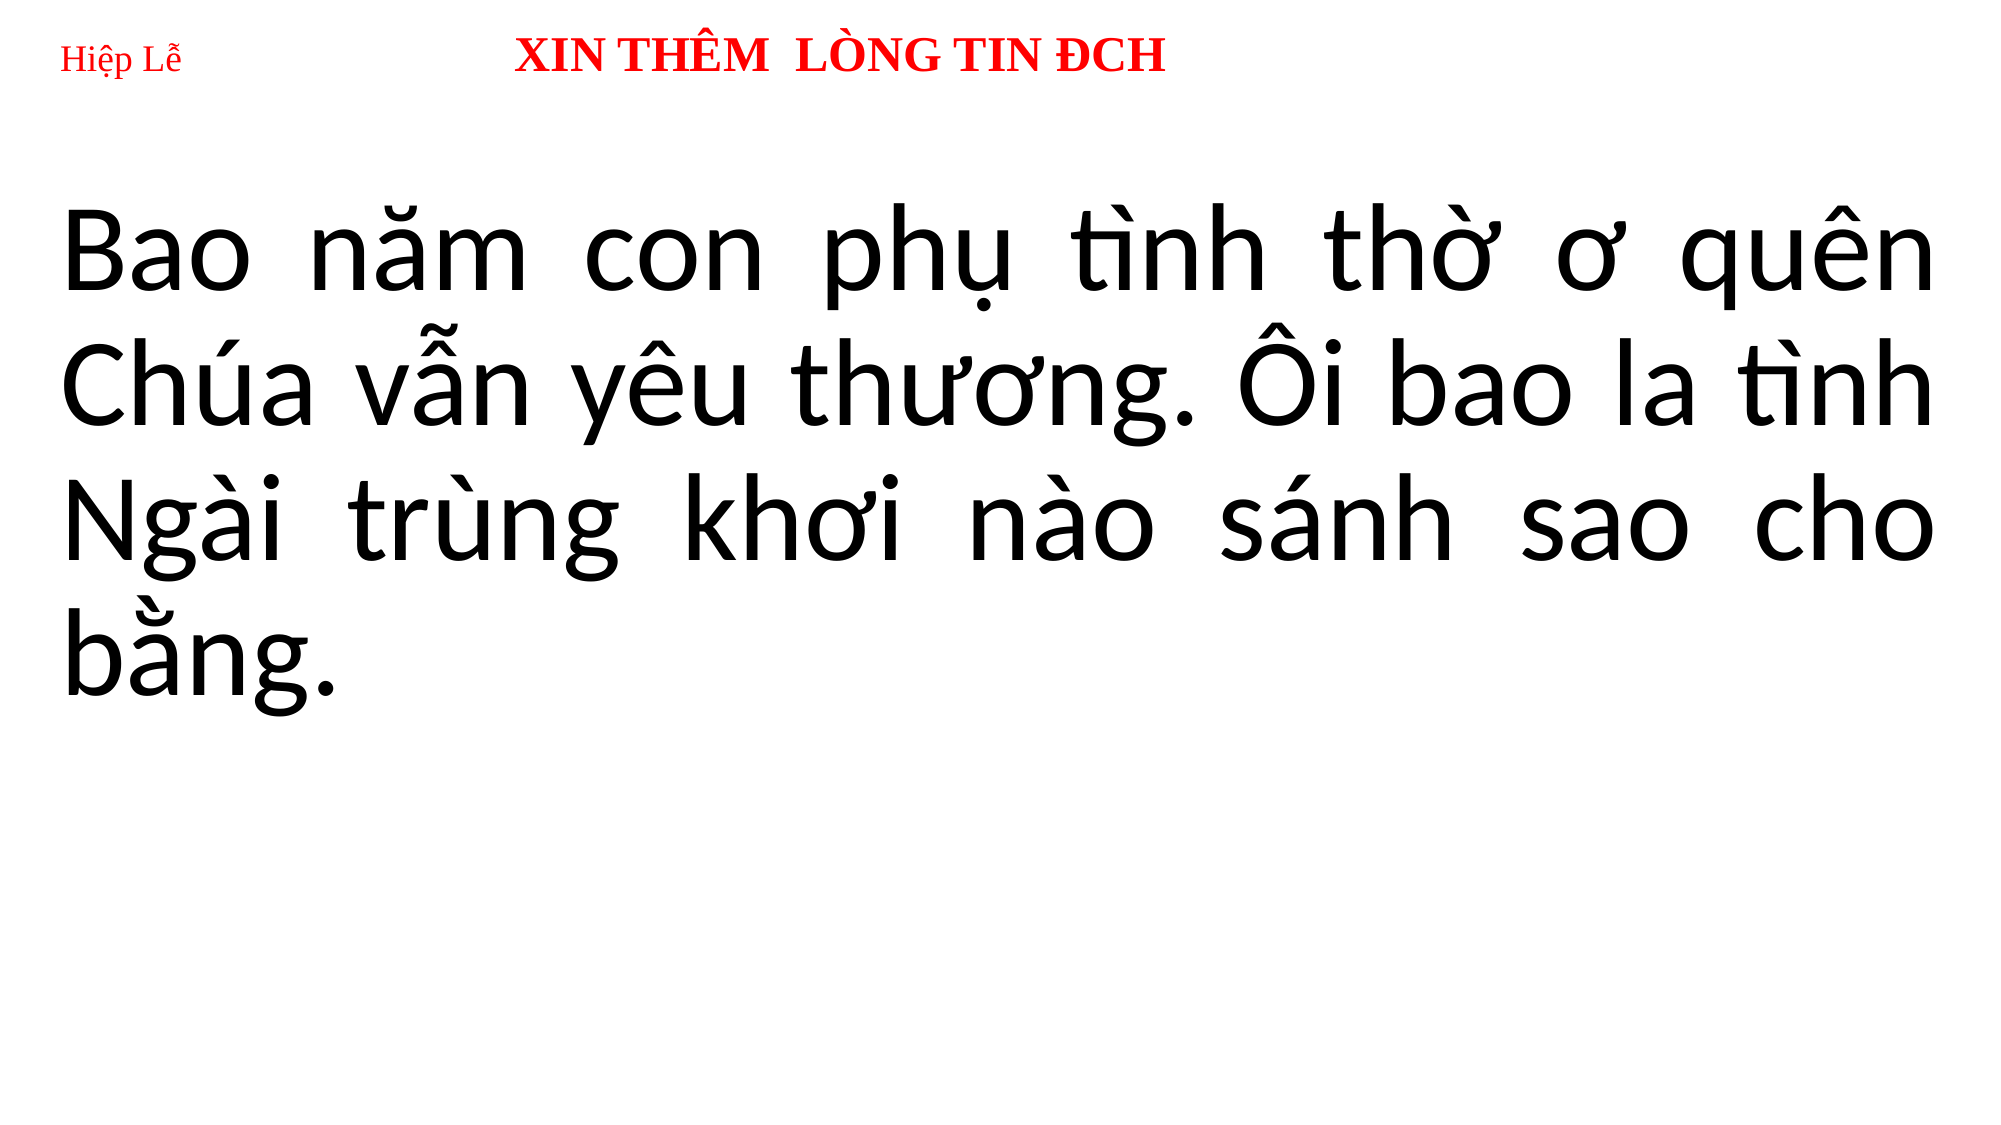

# Hiệp Lễ                                   XIN THÊM  LÒNG TIN ĐCH
Bao năm con phụ tình thờ ơ quên Chúa vẫn yêu thương. Ôi bao la tình Ngài trùng khơi nào sánh sao cho bằng.